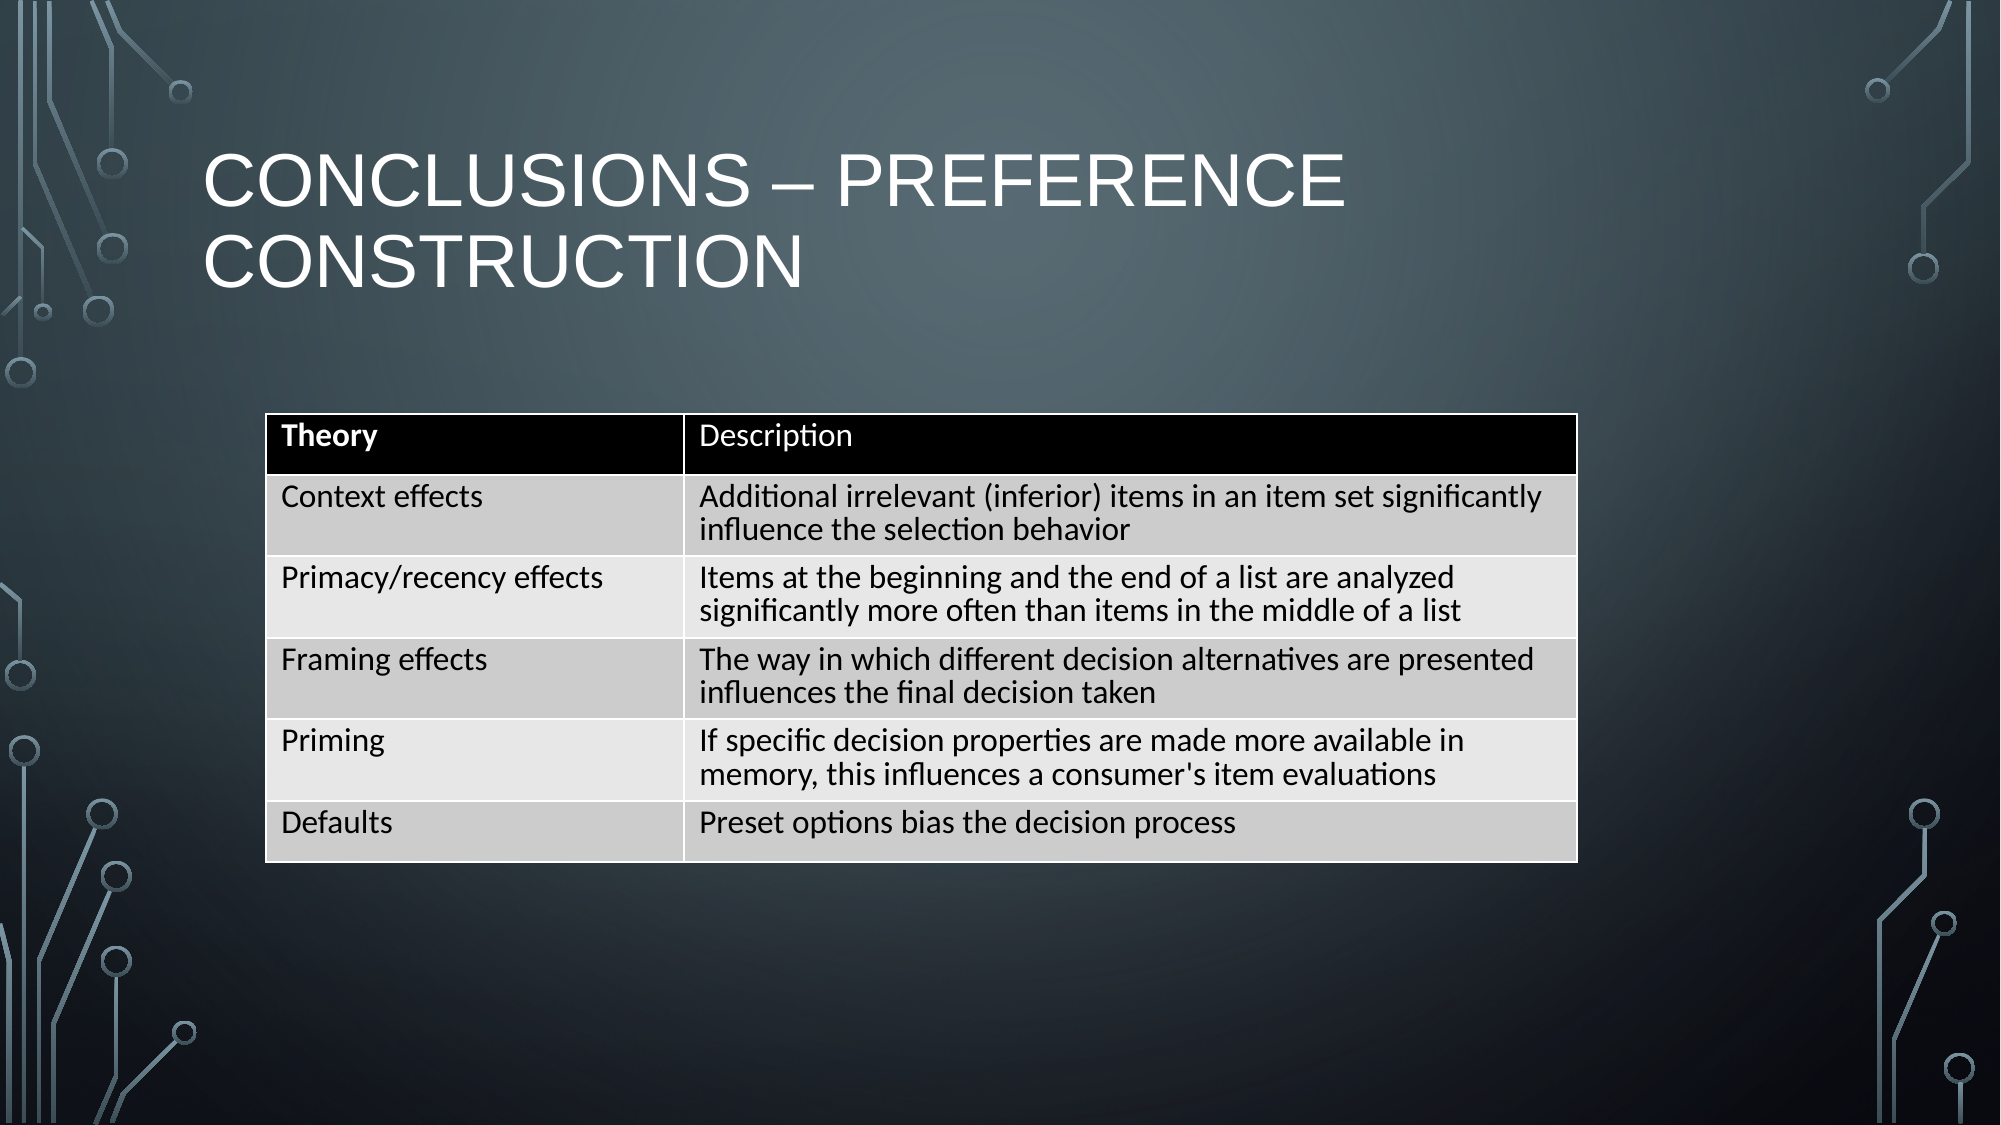

# Conclusions – Preference construction
| Theory | Description |
| --- | --- |
| Context effects | Additional irrelevant (inferior) items in an item set significantly influence the selection behavior |
| Primacy/recency effects | Items at the beginning and the end of a list are analyzed significantly more often than items in the middle of a list |
| Framing effects | The way in which different decision alternatives are presented influences the final decision taken |
| Priming | If specific decision properties are made more available in memory, this influences a consumer's item evaluations |
| Defaults | Preset options bias the decision process |